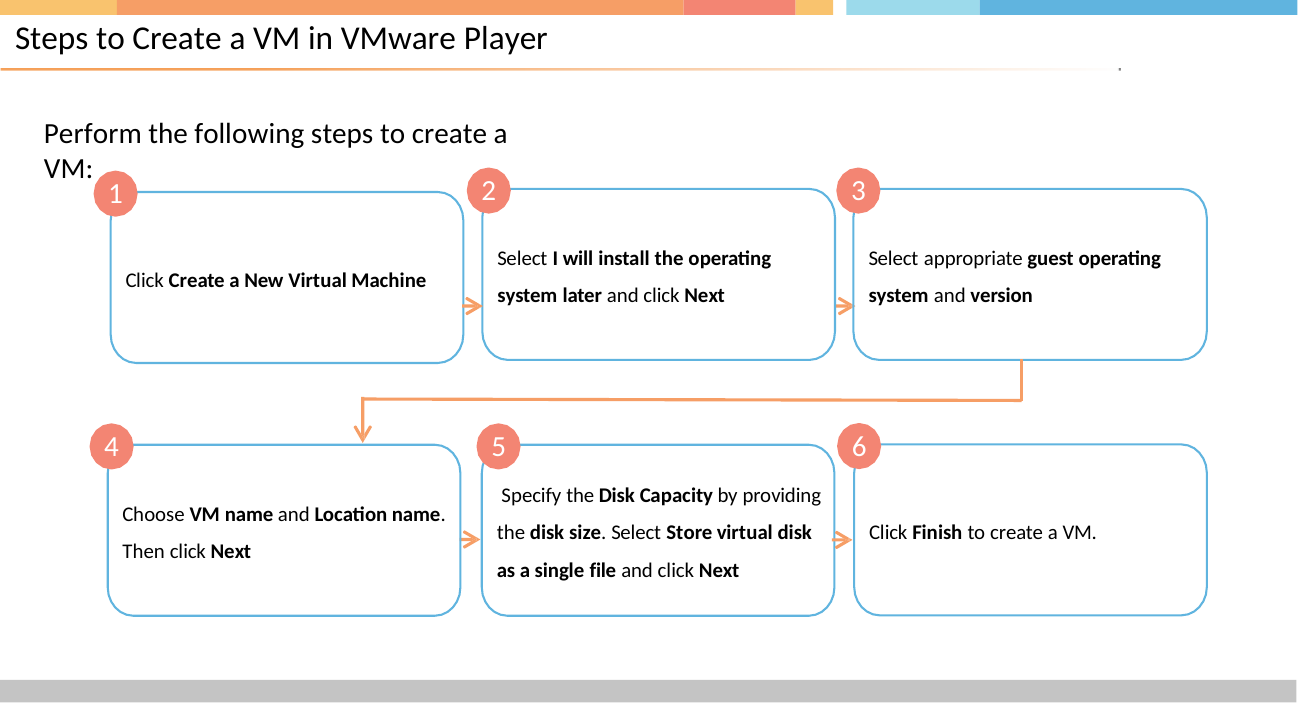

# Steps to Create a VM in VMware Player

Perform the following steps to create a VM:

2
3

1

Select I will install the operating system later and click Next
Select appropriate guest operating system and version
Click Create a New Virtual Machine

6
4
5
Specify the Disk Capacity by providing the disk size. Select Store virtual disk as a single file and click Next

Choose VM name and Location name. Then click Next
Click Finish to create a VM.